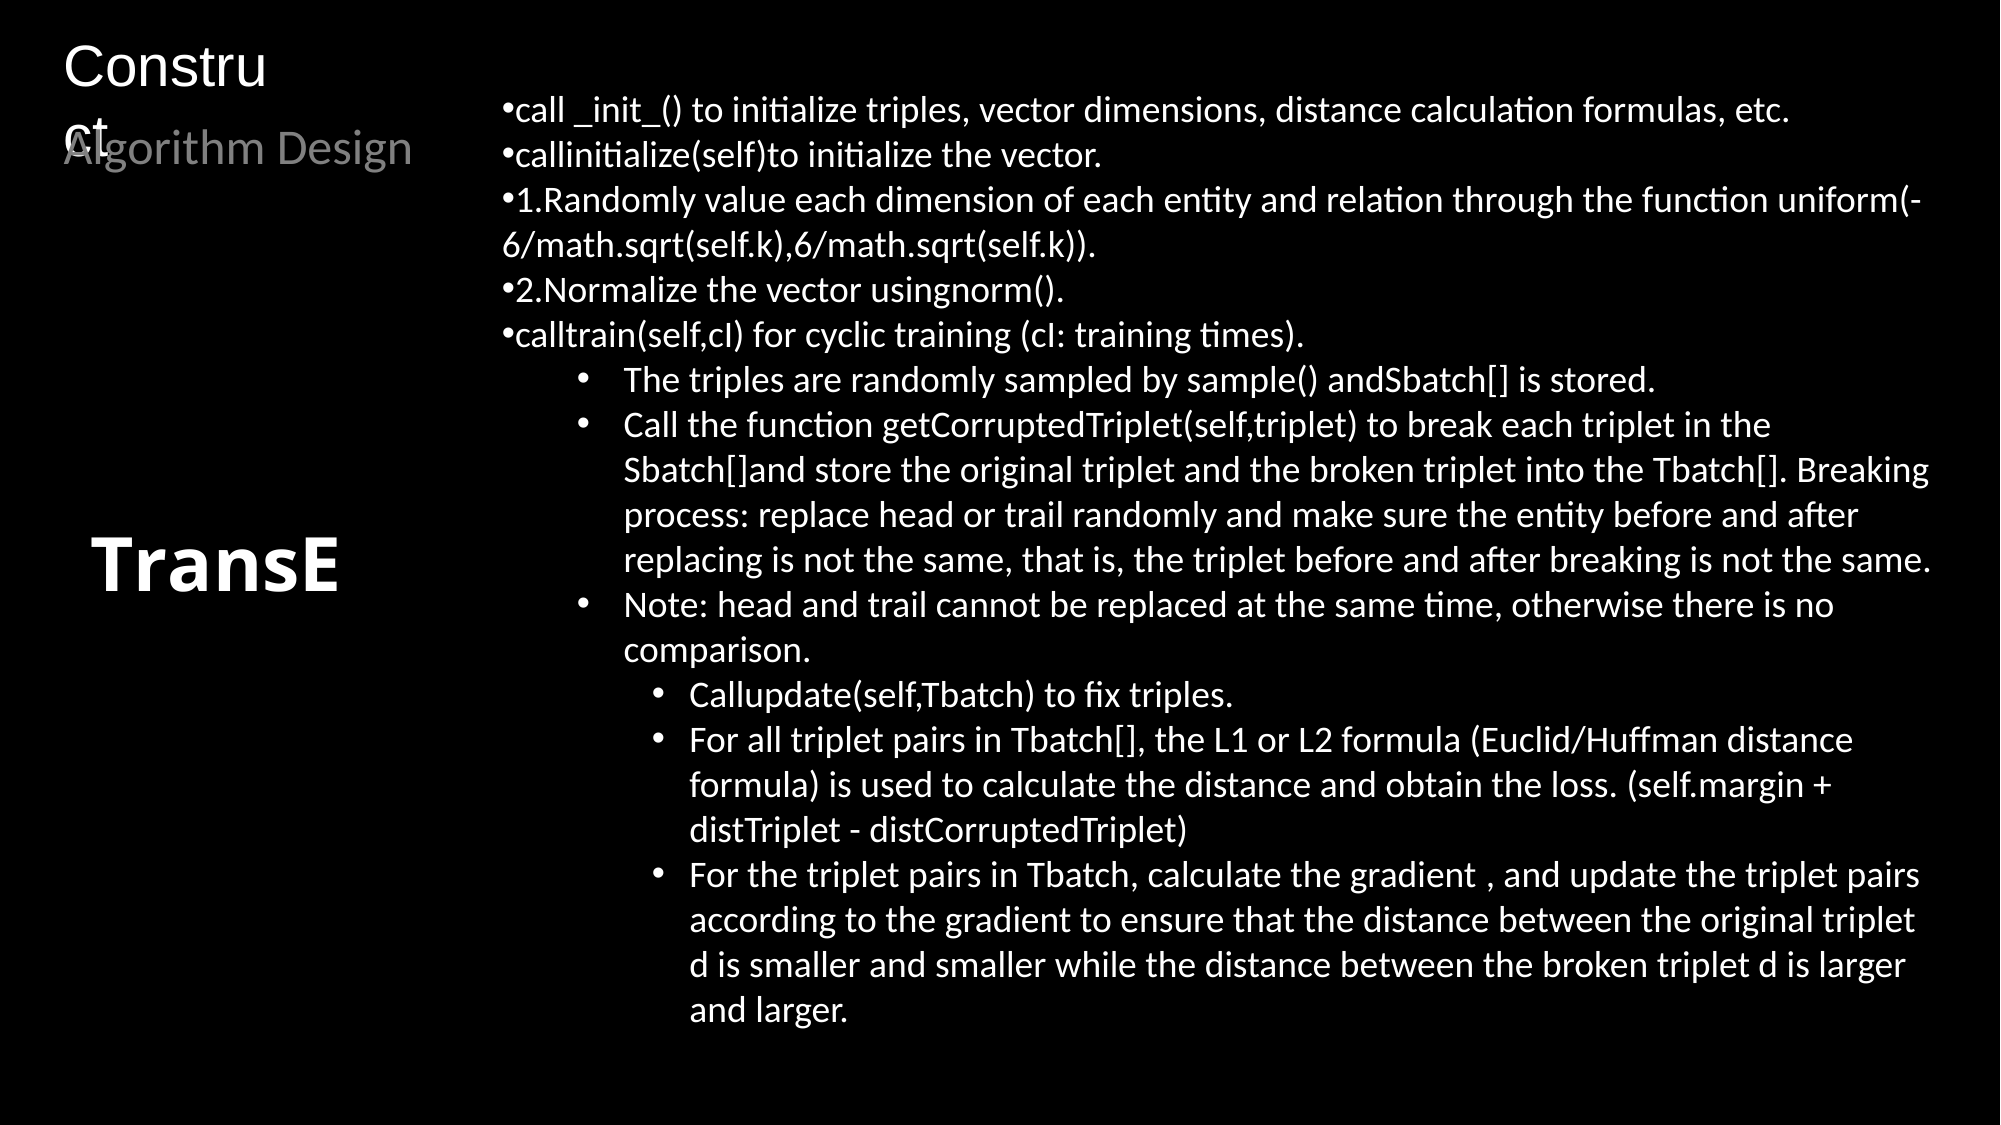

Construct
call _init_() to initialize triples, vector dimensions, distance calculation formulas, etc.
callinitialize(self)to initialize the vector.
1.Randomly value each dimension of each entity and relation through the function uniform(-6/math.sqrt(self.k),6/math.sqrt(self.k)).
2.Normalize the vector usingnorm().
calltrain(self,cI) for cyclic training (cI: training times).
The triples are randomly sampled by sample() andSbatch[] is stored.
Call the function getCorruptedTriplet(self,triplet) to break each triplet in the Sbatch[]and store the original triplet and the broken triplet into the Tbatch[]. Breaking process: replace head or trail randomly and make sure the entity before and after replacing is not the same, that is, the triplet before and after breaking is not the same.
Note: head and trail cannot be replaced at the same time, otherwise there is no comparison.
Callupdate(self,Tbatch) to fix triples.
For all triplet pairs in Tbatch[], the L1 or L2 formula (Euclid/Huffman distance formula) is used to calculate the distance and obtain the loss. (self.margin + distTriplet - distCorruptedTriplet)
For the triplet pairs in Tbatch, calculate the gradient ​, and update the triplet pairs according to the gradient to ensure that the distance between the original triplet d is smaller and smaller while the distance between the broken triplet d is larger and larger.
Algorithm Design
TransE